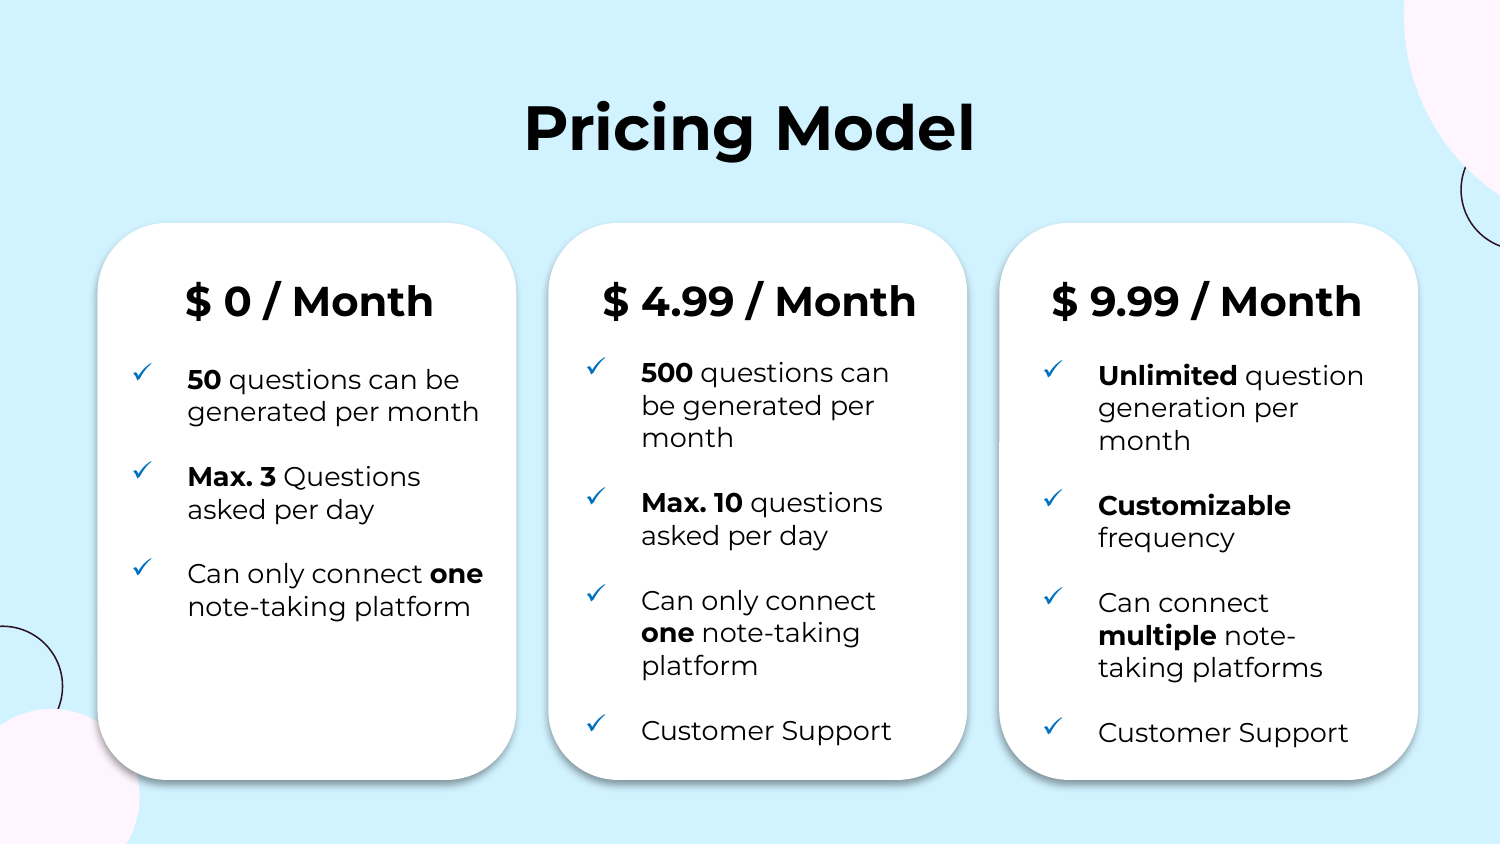

# Pricing Model

$ 0 / Month
$ 4.99 / Month
$ 9.99 / Month
500 questions can be generated per month

Max. 10 questions asked per day

Can only connect one note-taking platform

Customer Support
Unlimited question generation per month

Customizable frequency

Can connect multiple note-taking platforms

Customer Support
50 questions can be generated per month

Max. 3 Questions asked per day

Can only connect one note-taking platform